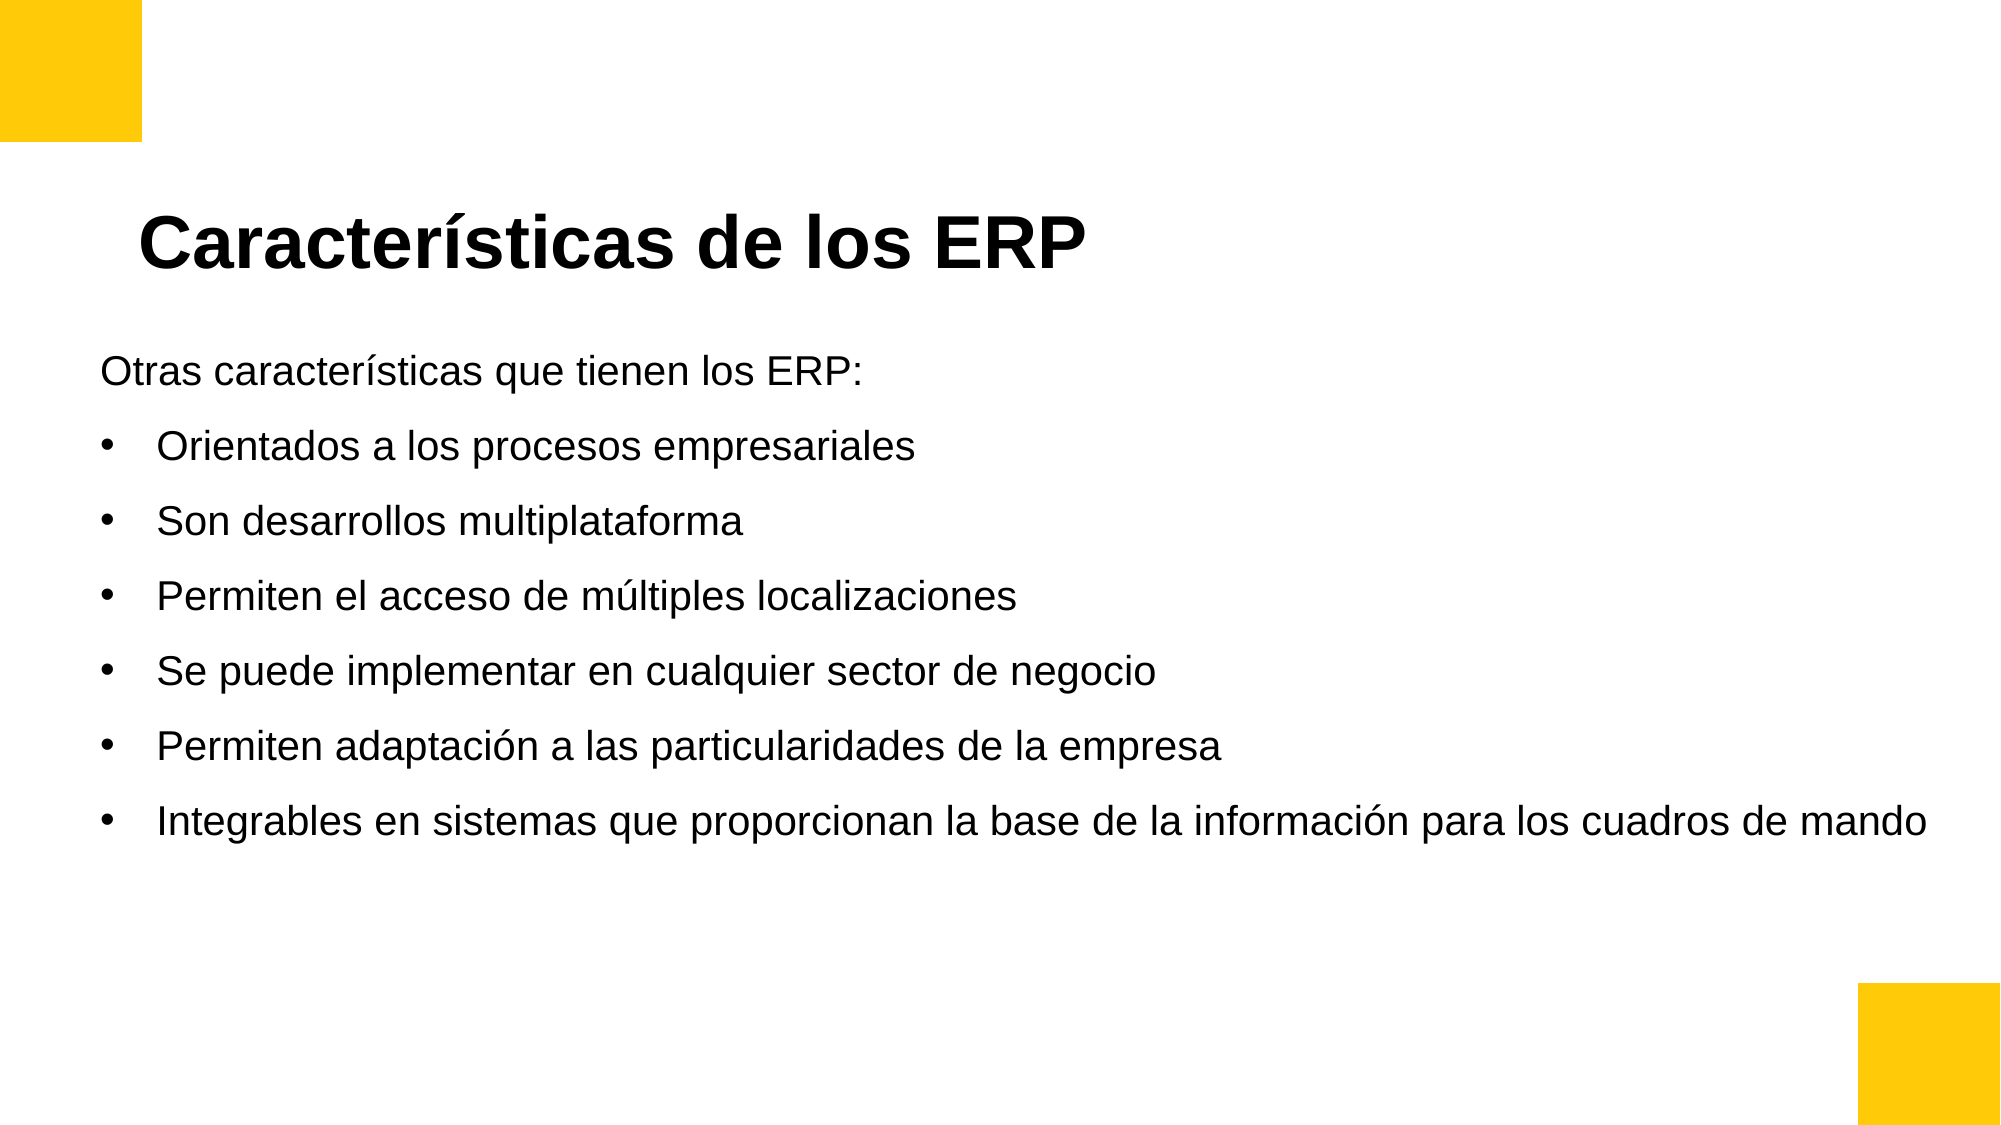

# Características de los ERP
Otras características que tienen los ERP:
Orientados a los procesos empresariales
Son desarrollos multiplataforma
Permiten el acceso de múltiples localizaciones
Se puede implementar en cualquier sector de negocio
Permiten adaptación a las particularidades de la empresa
Integrables en sistemas que proporcionan la base de la información para los cuadros de mando